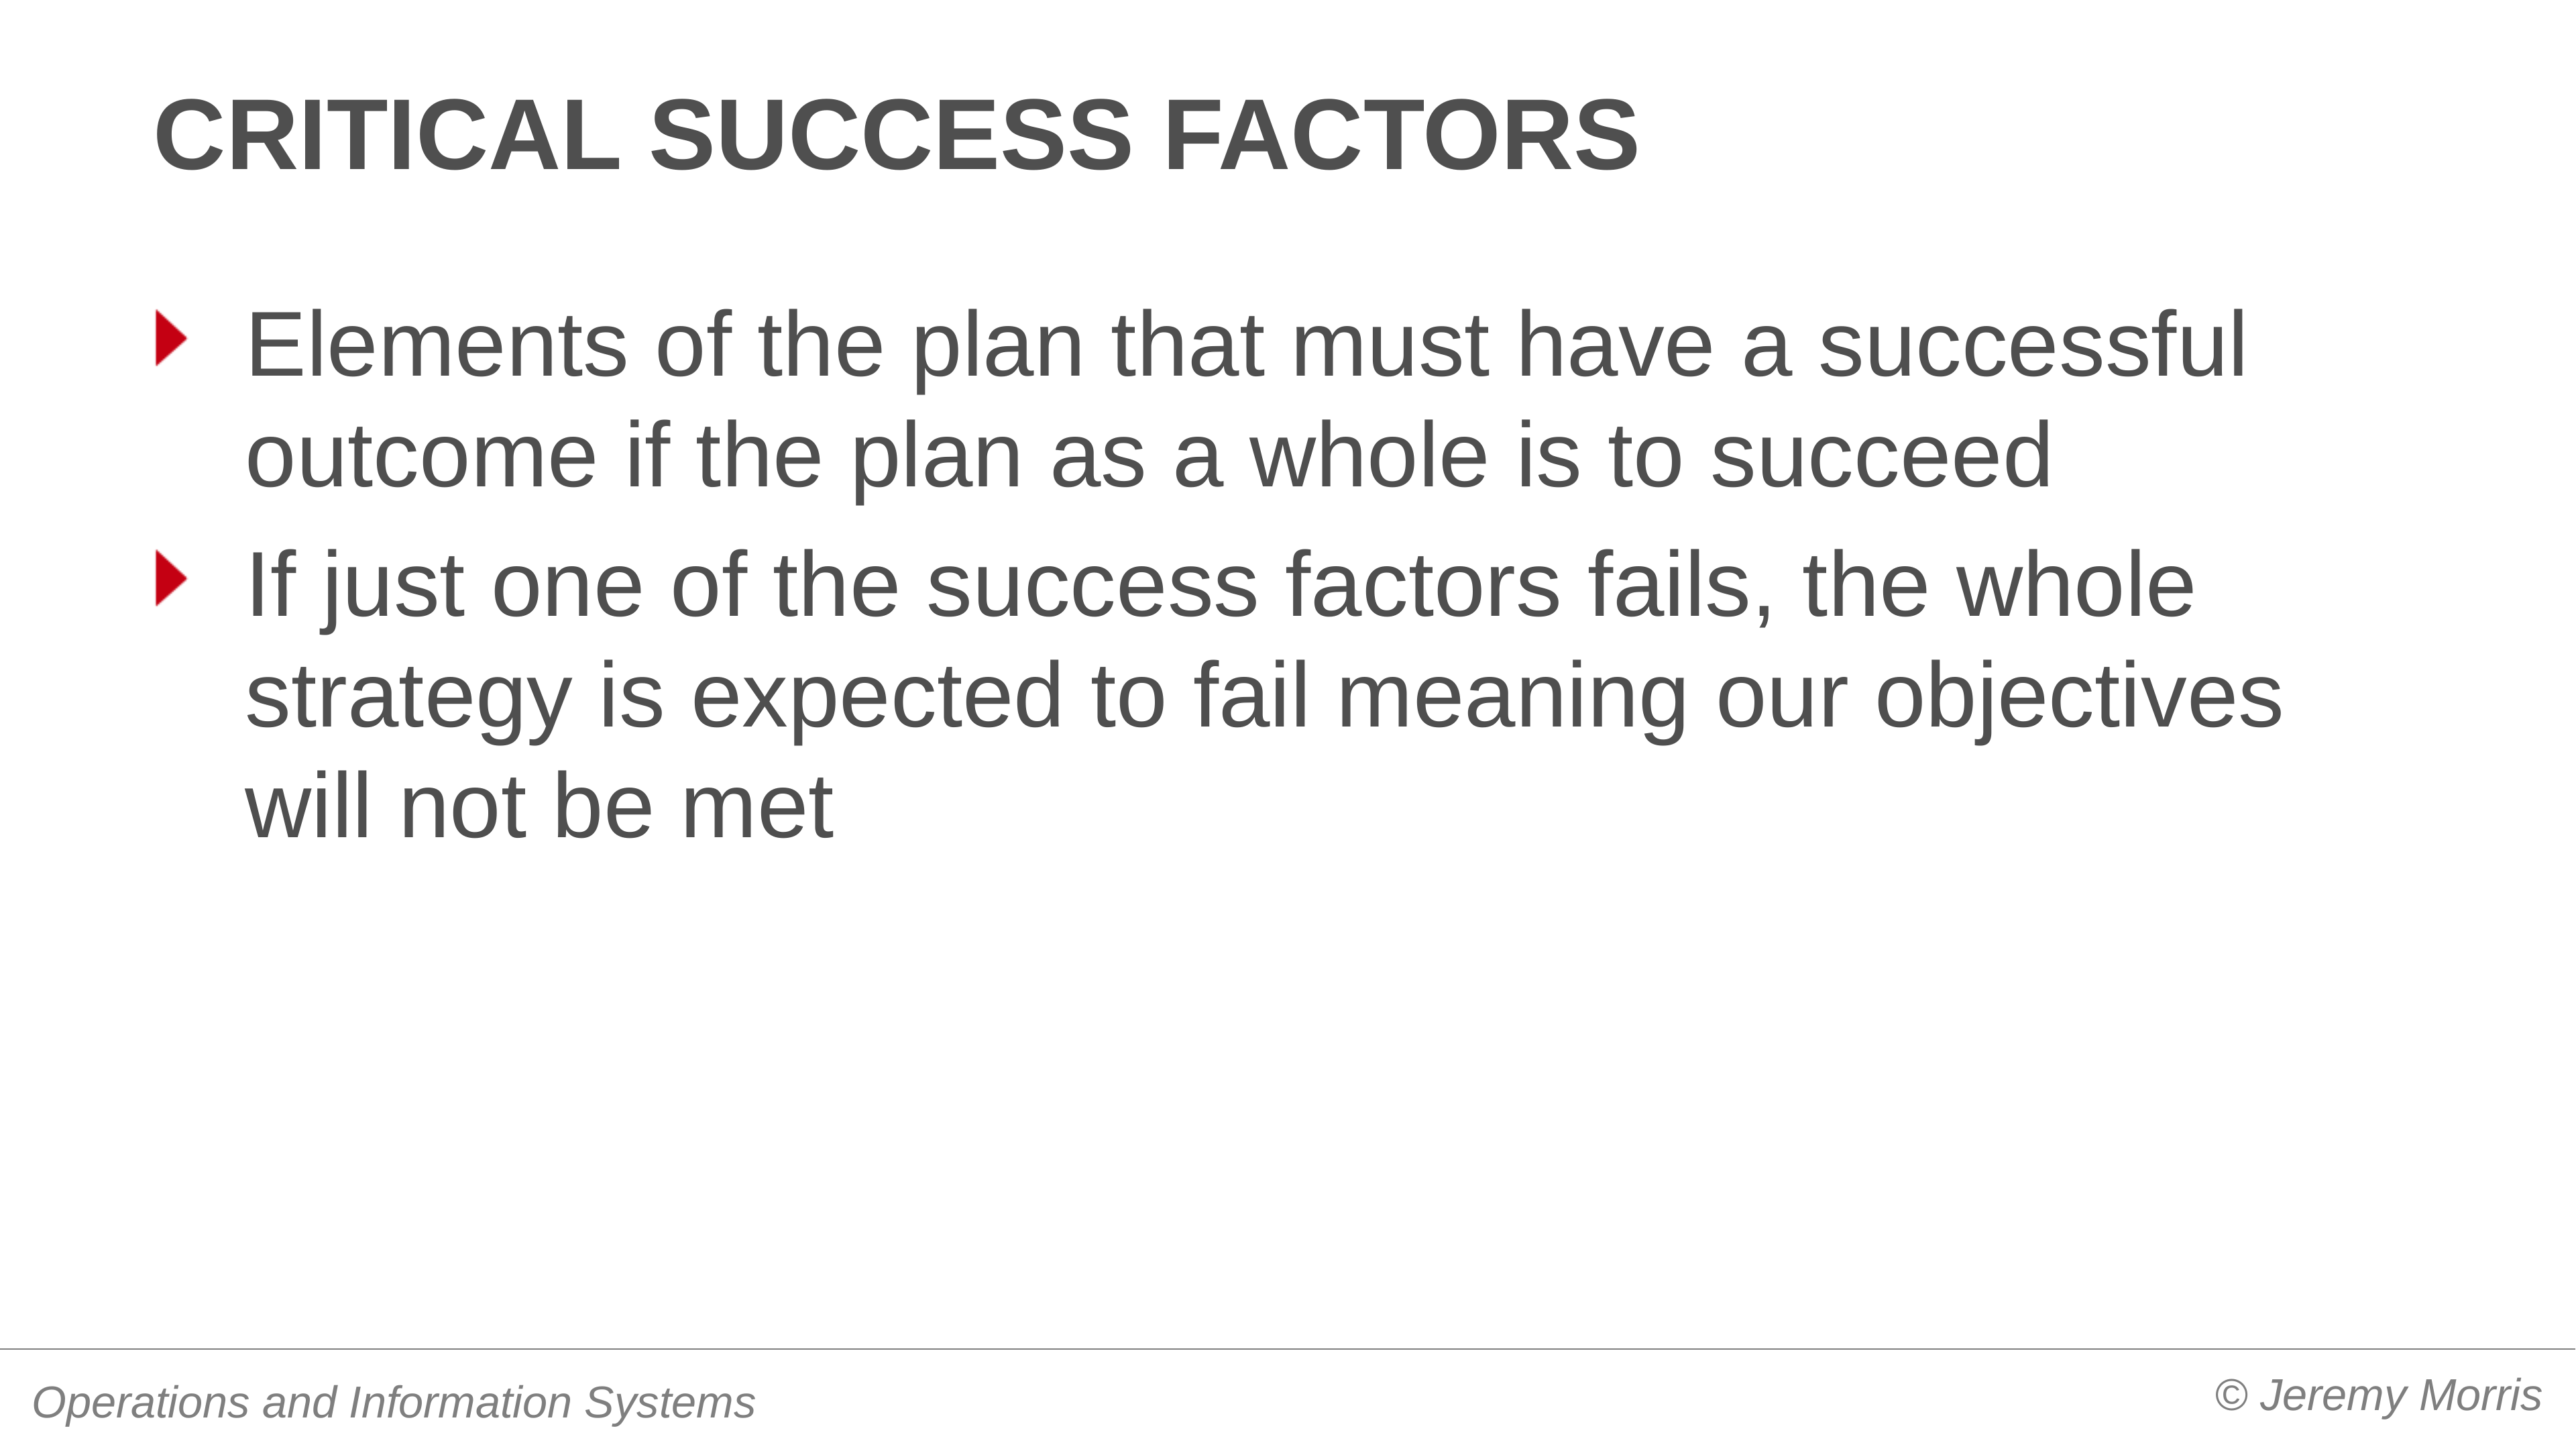

# Critical success factors
Elements of the plan that must have a successful outcome if the plan as a whole is to succeed
If just one of the success factors fails, the whole strategy is expected to fail meaning our objectives will not be met